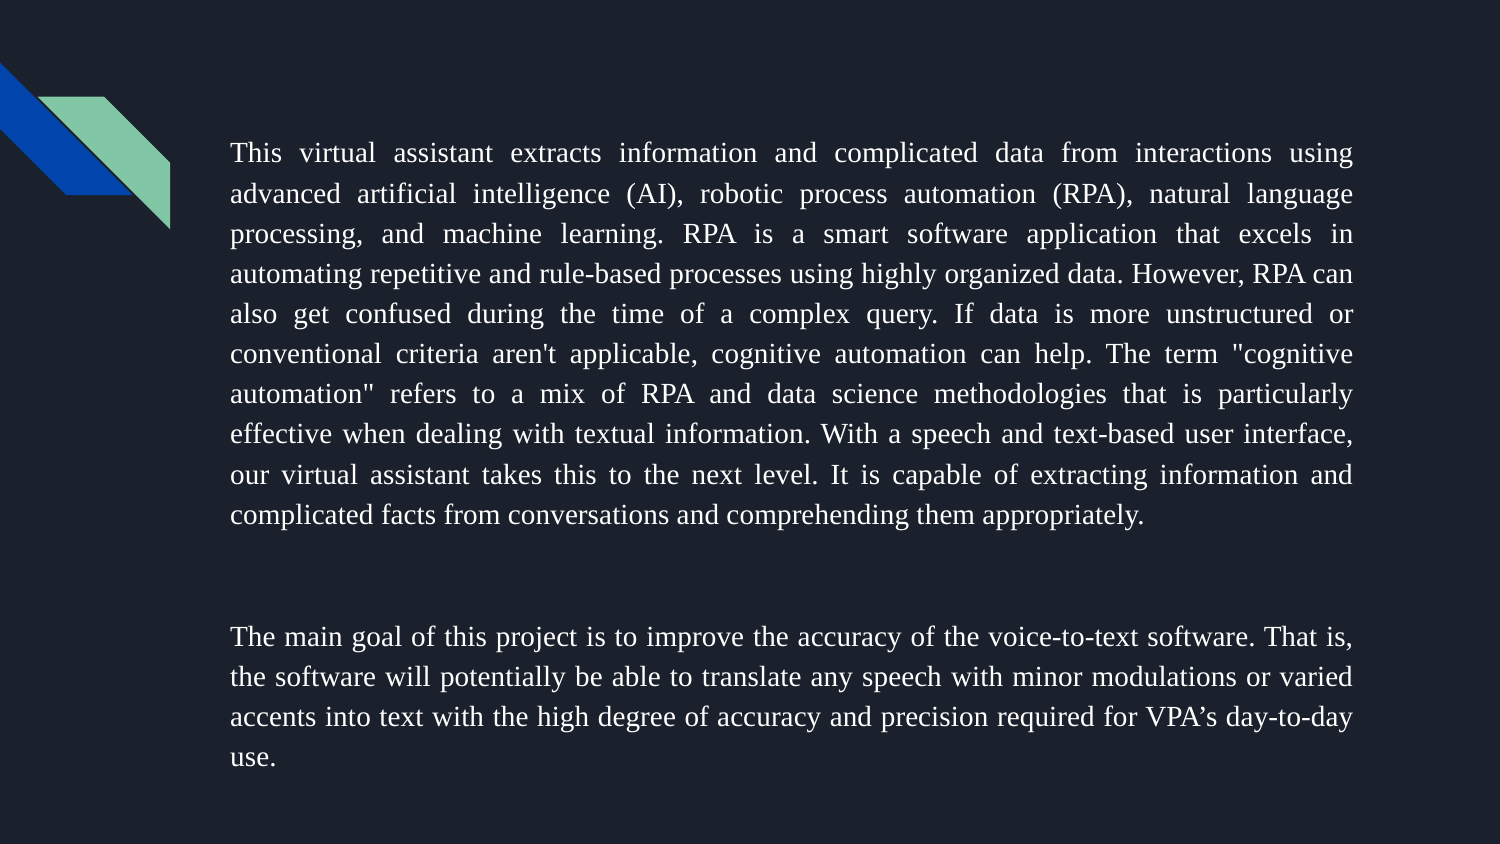

This virtual assistant extracts information and complicated data from interactions using advanced artificial intelligence (AI), robotic process automation (RPA), natural language processing, and machine learning. RPA is a smart software application that excels in automating repetitive and rule-based processes using highly organized data. However, RPA can also get confused during the time of a complex query. If data is more unstructured or conventional criteria aren't applicable, cognitive automation can help. The term "cognitive automation" refers to a mix of RPA and data science methodologies that is particularly effective when dealing with textual information. With a speech and text-based user interface, our virtual assistant takes this to the next level. It is capable of extracting information and complicated facts from conversations and comprehending them appropriately.

The main goal of this project is to improve the accuracy of the voice-to-text software. That is, the software will potentially be able to translate any speech with minor modulations or varied accents into text with the high degree of accuracy and precision required for VPA’s day-to-day use.